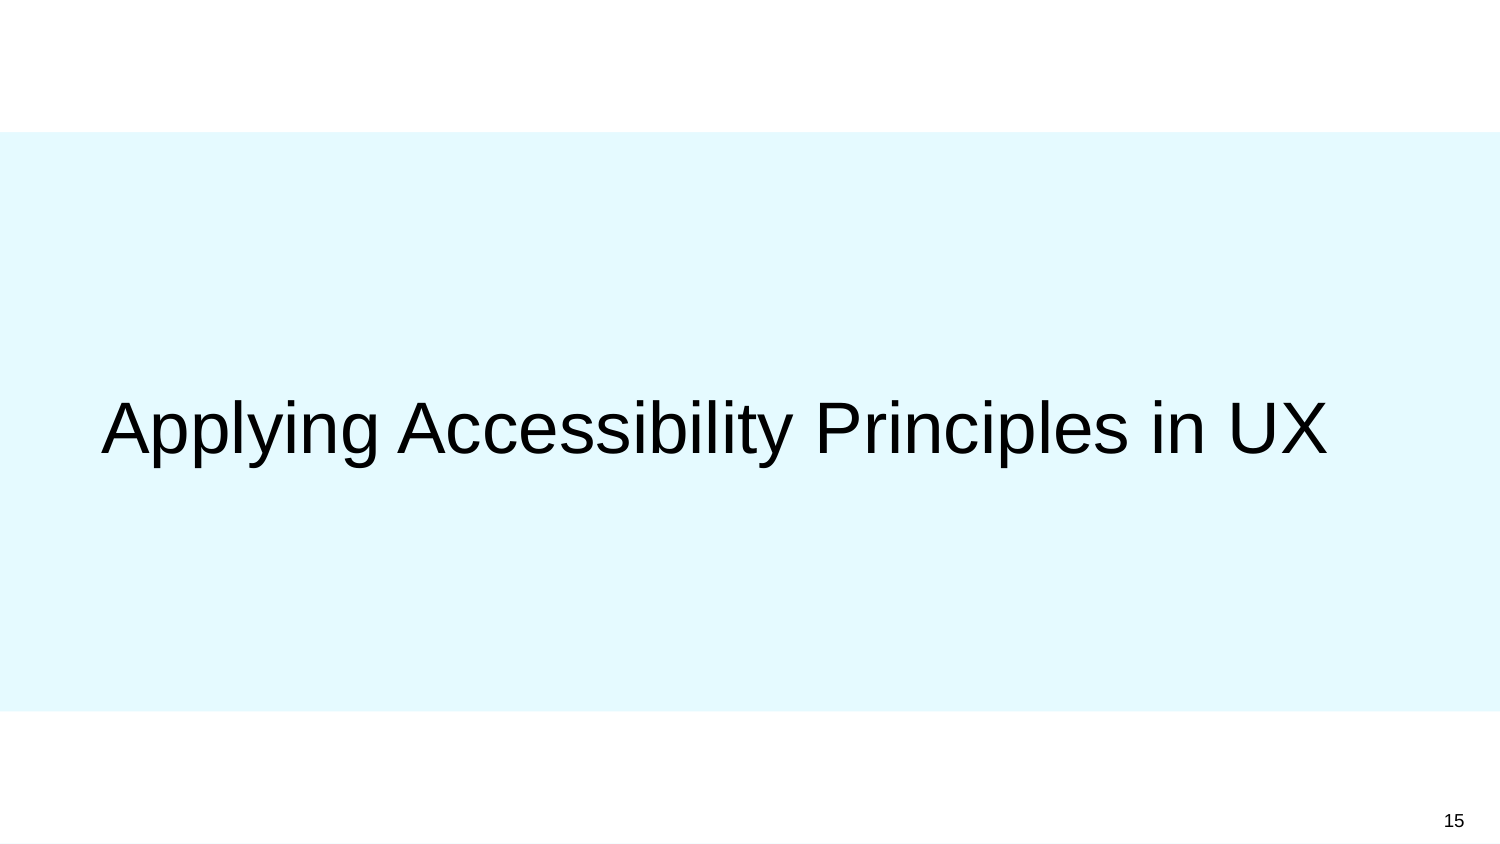

# Applying Accessibility Principles in UX
15